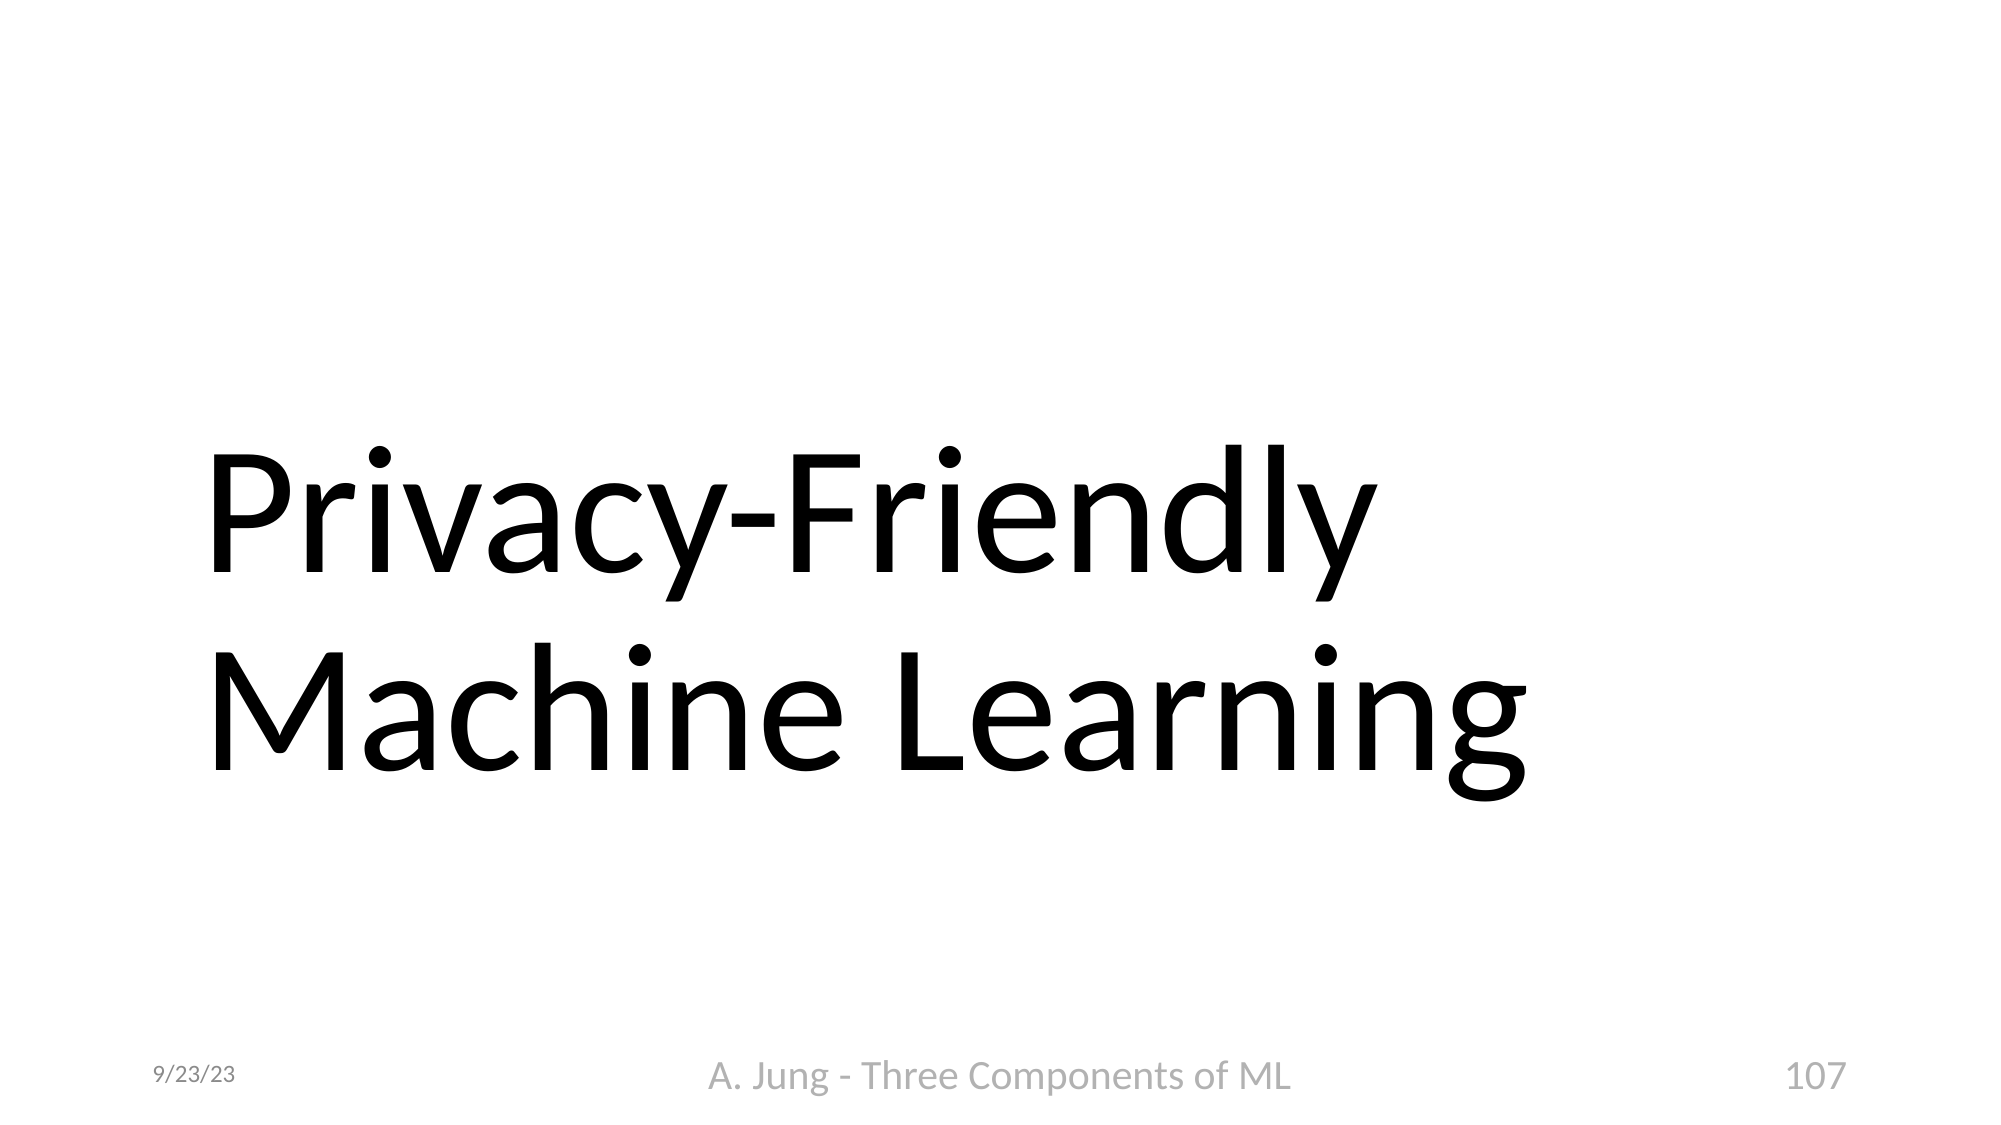

# Privacy-Friendly Machine Learning
9/23/23
A. Jung - Three Components of ML
107